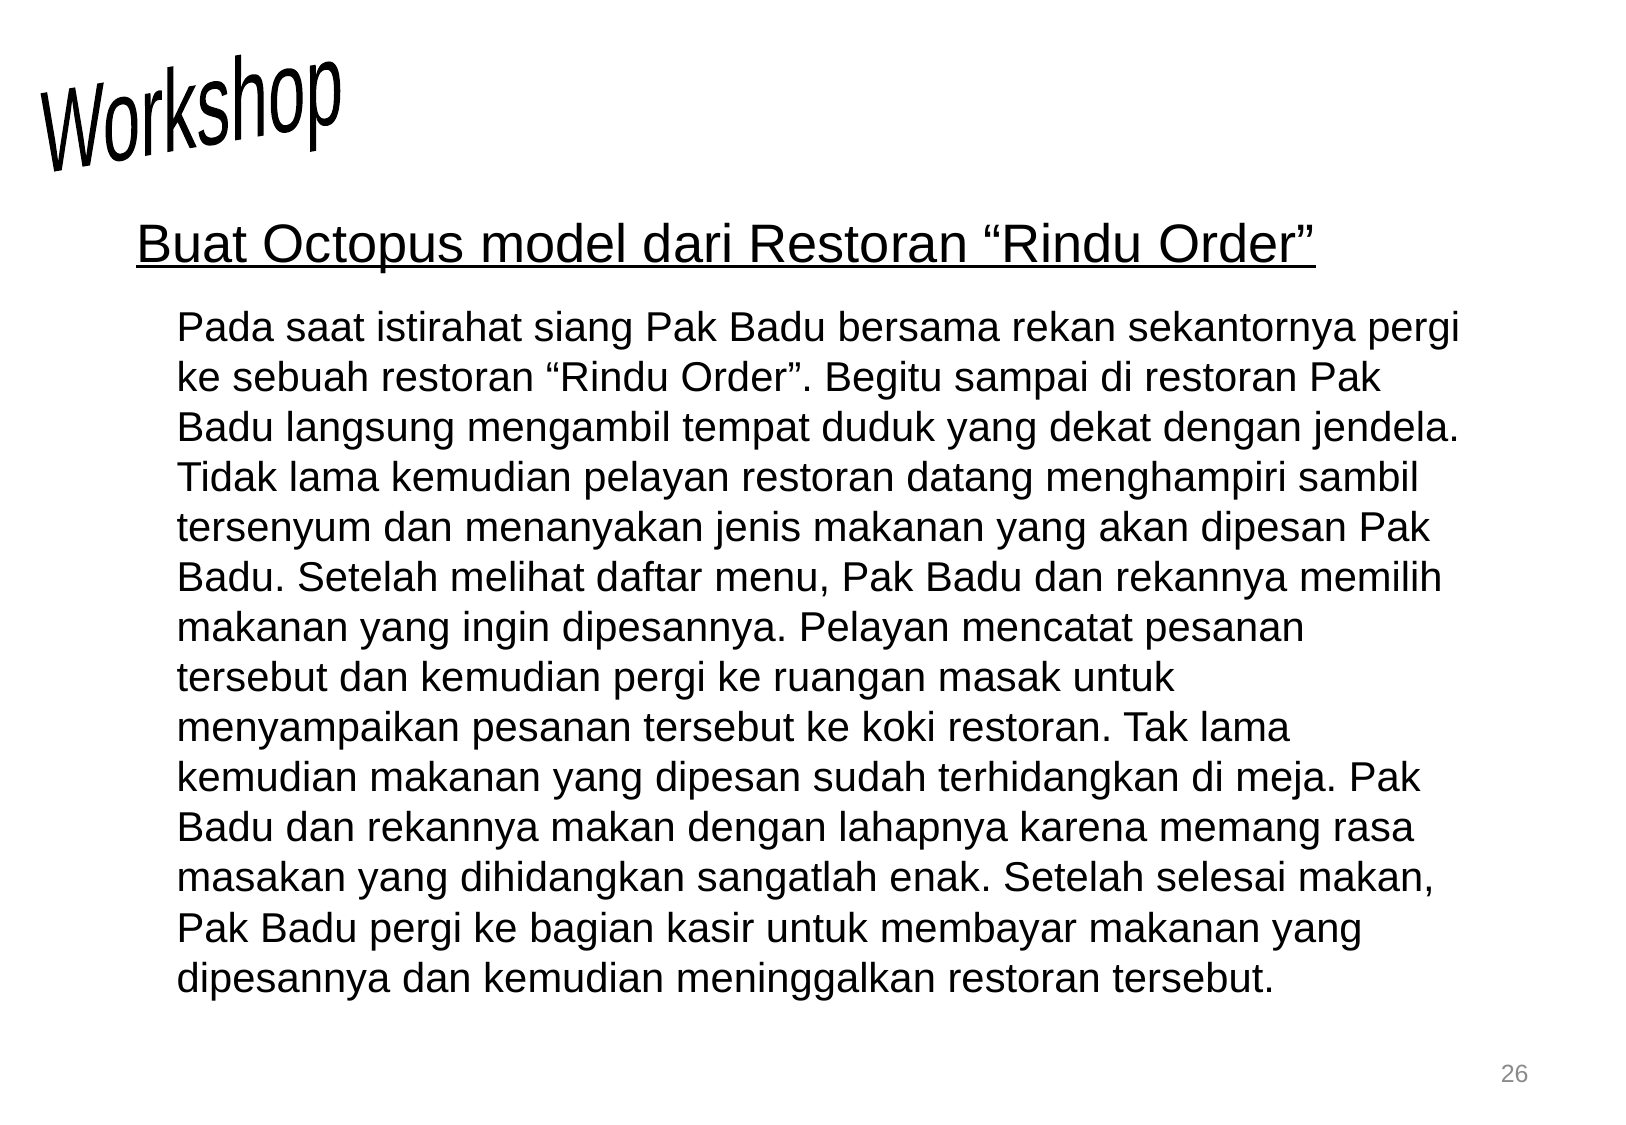

Workshop
Buat Octopus model dari Restoran “Rindu Order”
Pada saat istirahat siang Pak Badu bersama rekan sekantornya pergi ke sebuah restoran “Rindu Order”. Begitu sampai di restoran Pak Badu langsung mengambil tempat duduk yang dekat dengan jendela. Tidak lama kemudian pelayan restoran datang menghampiri sambil tersenyum dan menanyakan jenis makanan yang akan dipesan Pak Badu. Setelah melihat daftar menu, Pak Badu dan rekannya memilih makanan yang ingin dipesannya. Pelayan mencatat pesanan tersebut dan kemudian pergi ke ruangan masak untuk menyampaikan pesanan tersebut ke koki restoran. Tak lama kemudian makanan yang dipesan sudah terhidangkan di meja. Pak Badu dan rekannya makan dengan lahapnya karena memang rasa masakan yang dihidangkan sangatlah enak. Setelah selesai makan, Pak Badu pergi ke bagian kasir untuk membayar makanan yang dipesannya dan kemudian meninggalkan restoran tersebut.
26